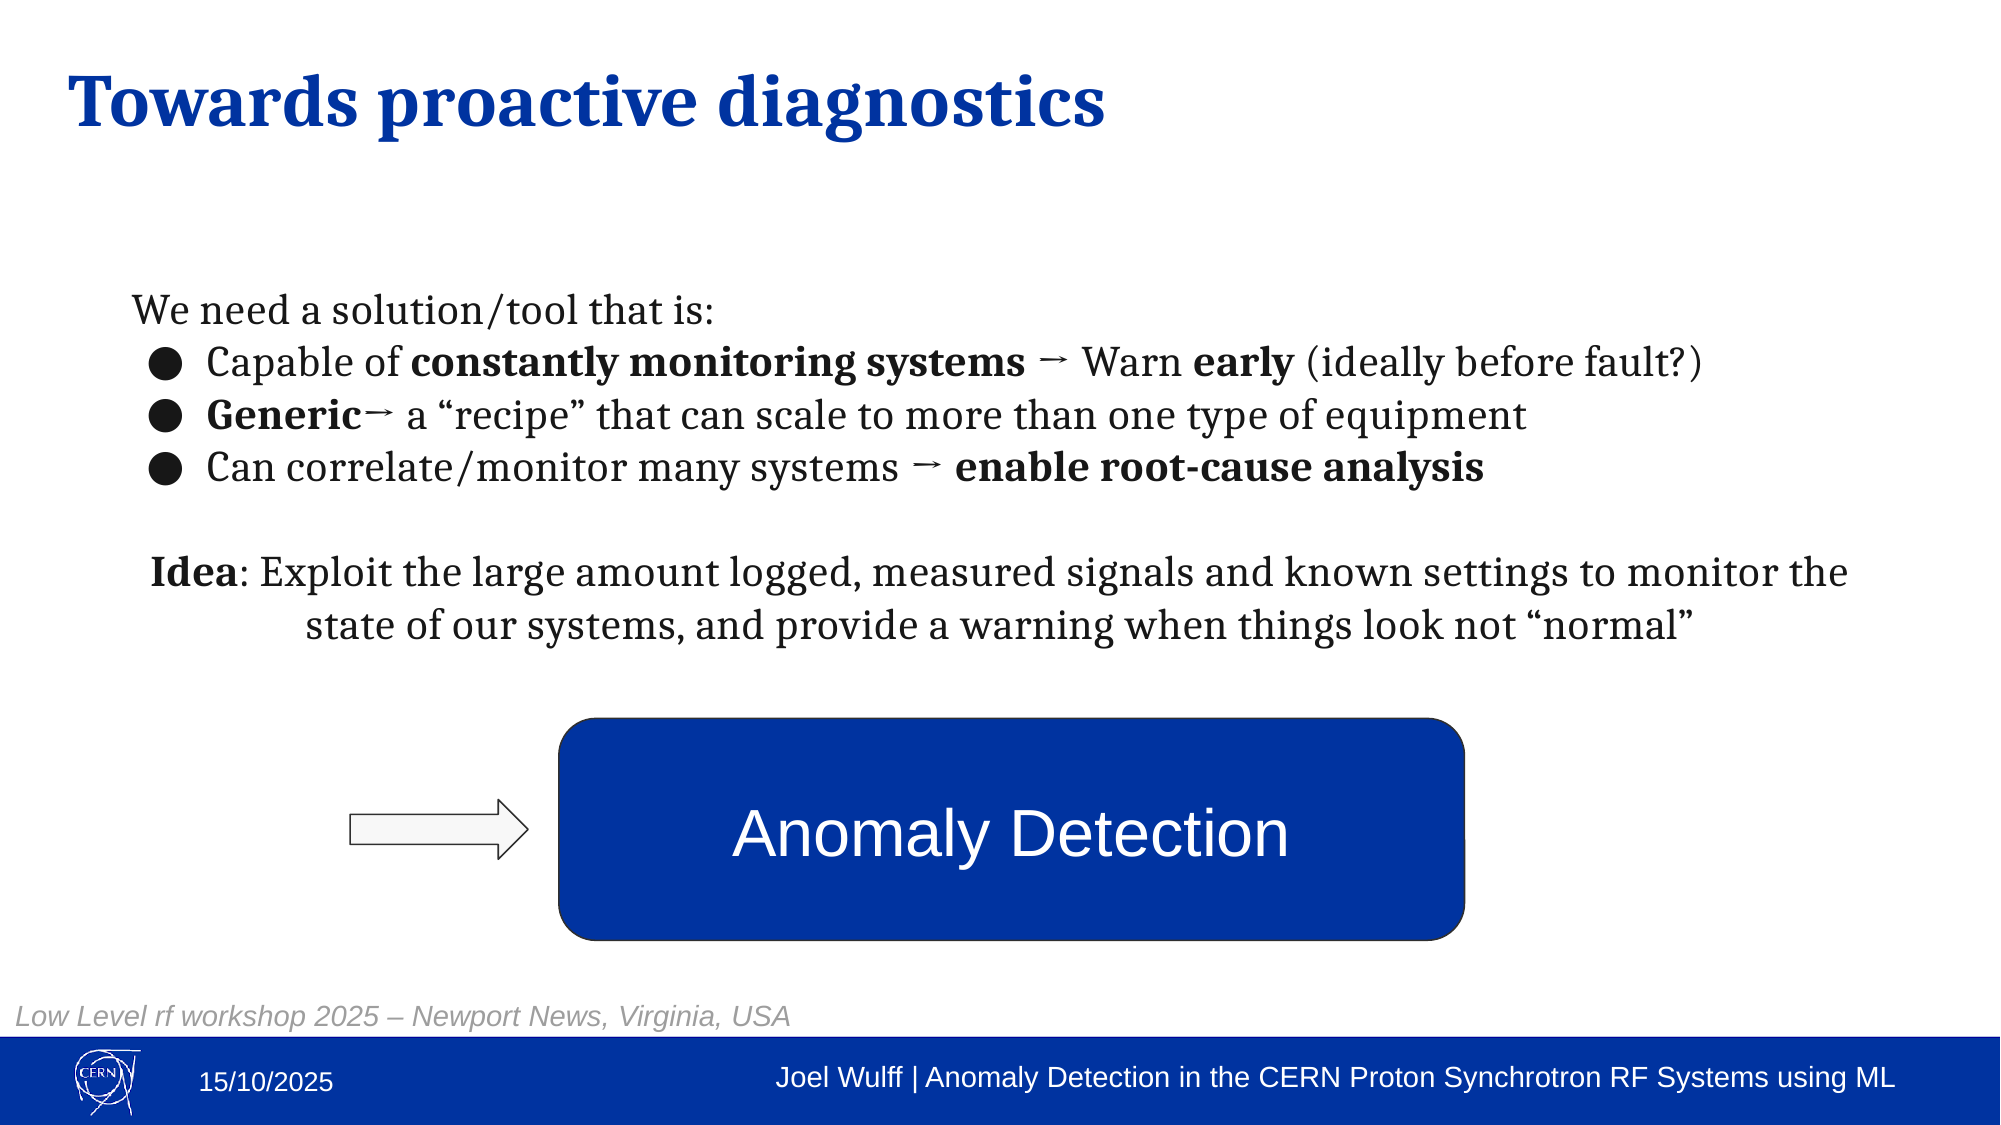

# Towards proactive diagnostics

We need a solution/tool that is:
Capable of constantly monitoring systems → Warn early (ideally before fault?)
Generic→ a “recipe” that can scale to more than one type of equipment
Can correlate/monitor many systems → enable root-cause analysis

Idea: Exploit the large amount logged, measured signals and known settings to monitor the state of our systems, and provide a warning when things look not “normal”
6
Anomaly Detection